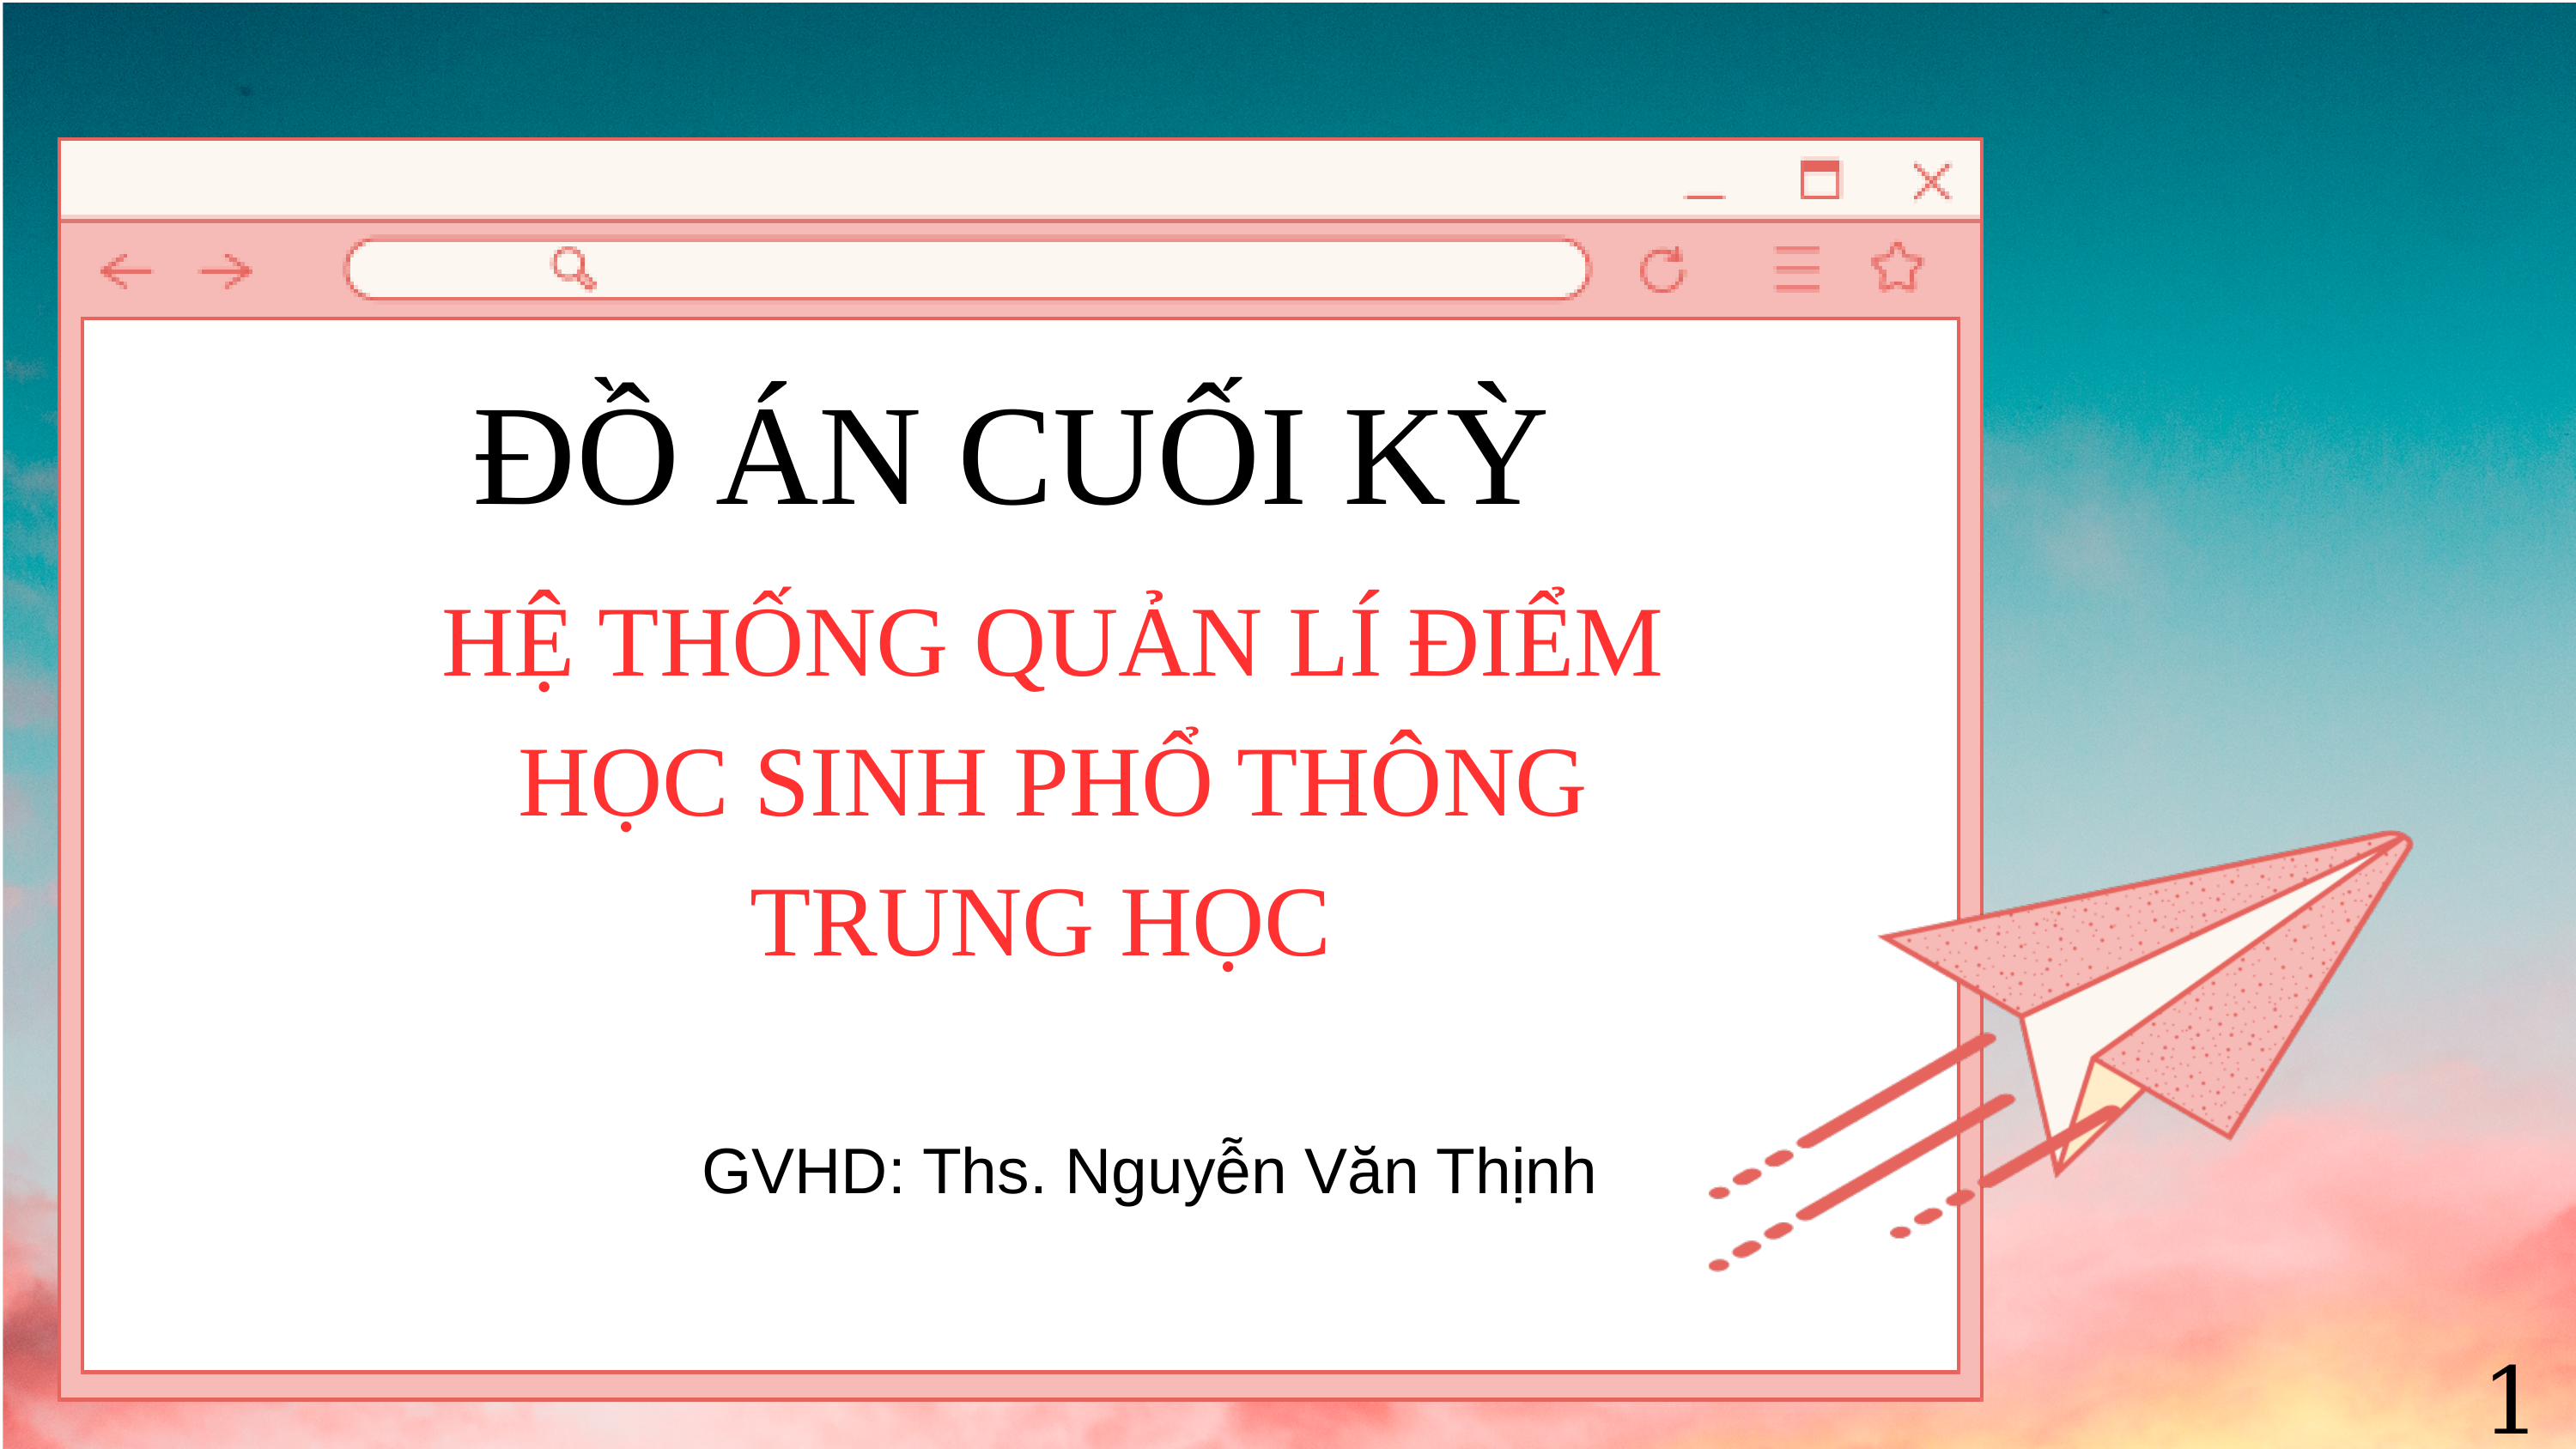

ĐỒ ÁN CUỐI KỲ
HỆ THỐNG QUẢN LÍ ĐIỂM HỌC SINH PHỔ THÔNG TRUNG HỌC

GVHD: Ths. Nguyễn Văn Thịnh
1